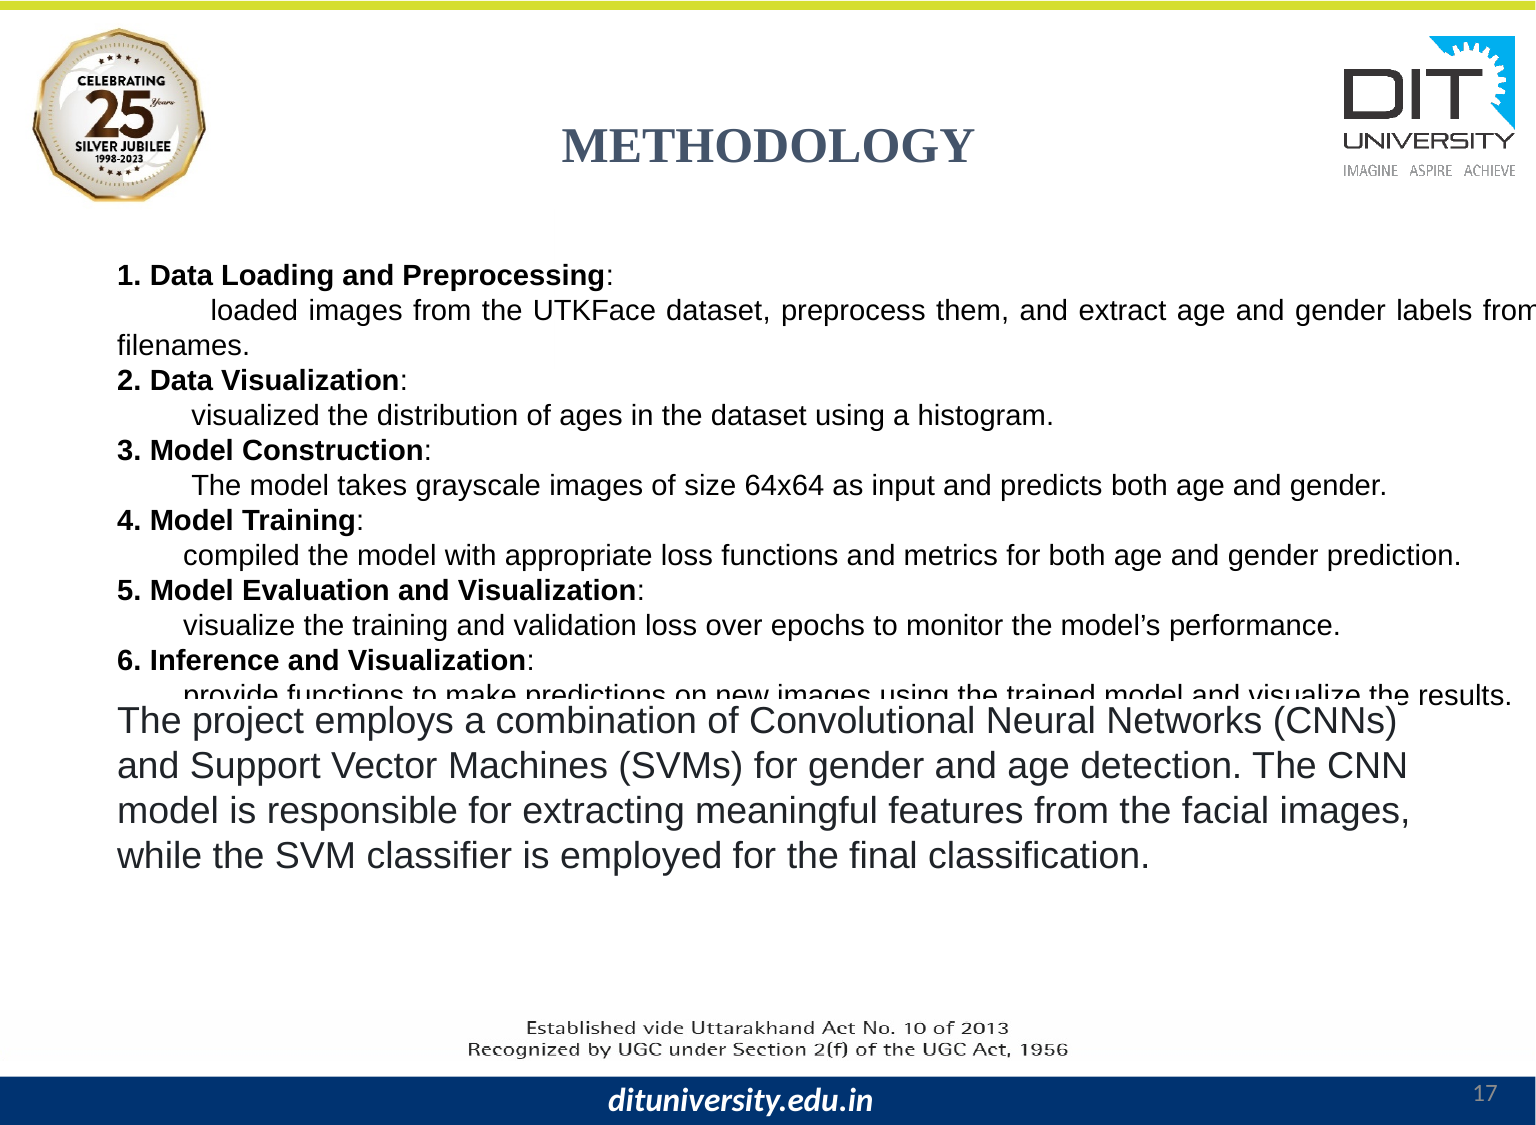

METHODOLOGY
 Data Loading and Preprocessing:
         loaded images from the UTKFace dataset, preprocess them, and extract age and gender labels from the filenames.
2. Data Visualization:
         visualized the distribution of ages in the dataset using a histogram.
3. Model Construction:
         The model takes grayscale images of size 64x64 as input and predicts both age and gender.
4. Model Training:
        compiled the model with appropriate loss functions and metrics for both age and gender prediction.
5. Model Evaluation and Visualization:
        visualize the training and validation loss over epochs to monitor the model’s performance.
6. Inference and Visualization:
        provide functions to make predictions on new images using the trained model and visualize the results.
The project employs a combination of Convolutional Neural Networks (CNNs) and Support Vector Machines (SVMs) for gender and age detection. The CNN model is responsible for extracting meaningful features from the facial images, while the SVM classifier is employed for the final classification.
17